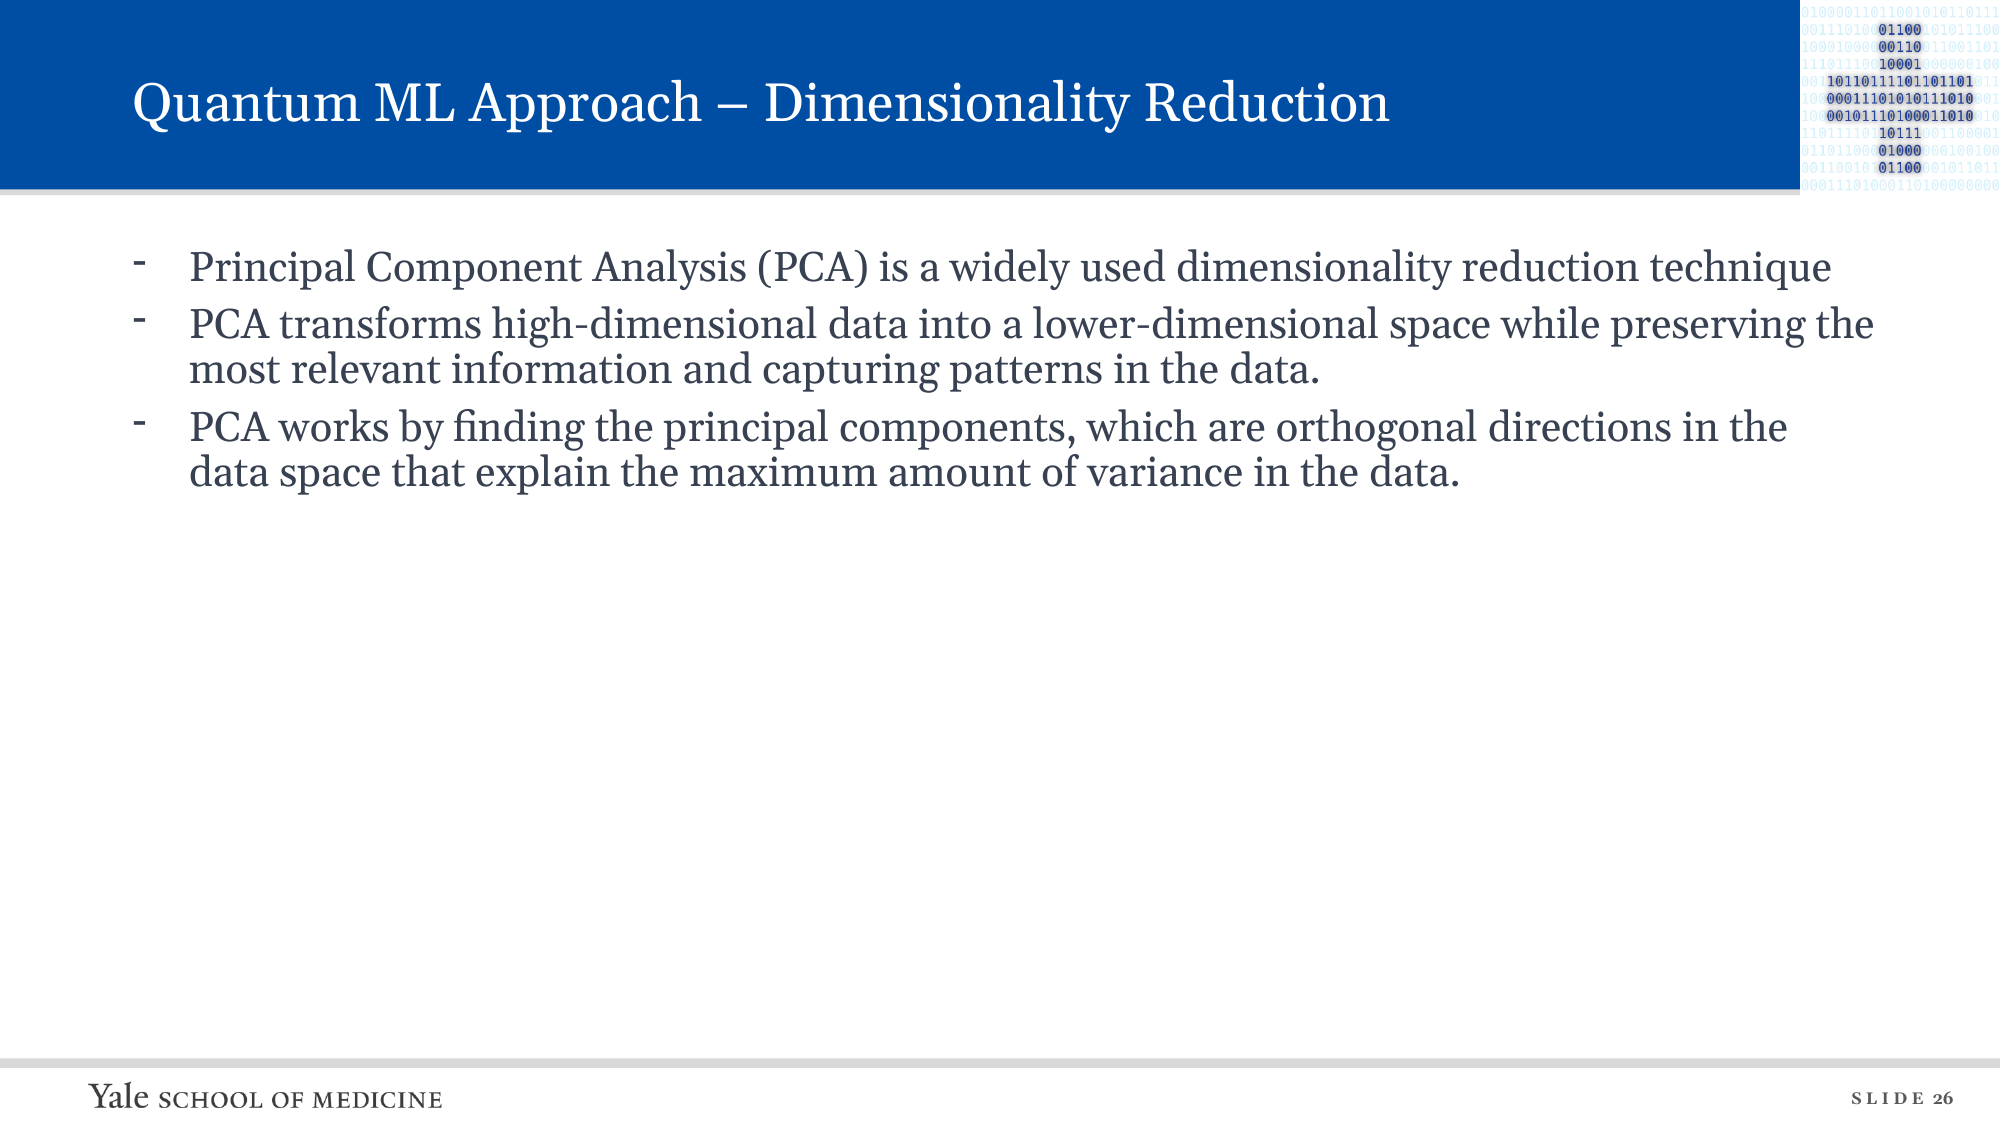

# Quantum ML Approach – Dimensionality Reduction
Principal Component Analysis (PCA) is a widely used dimensionality reduction technique
PCA transforms high-dimensional data into a lower-dimensional space while preserving the most relevant information and capturing patterns in the data.
PCA works by finding the principal components, which are orthogonal directions in the data space that explain the maximum amount of variance in the data.